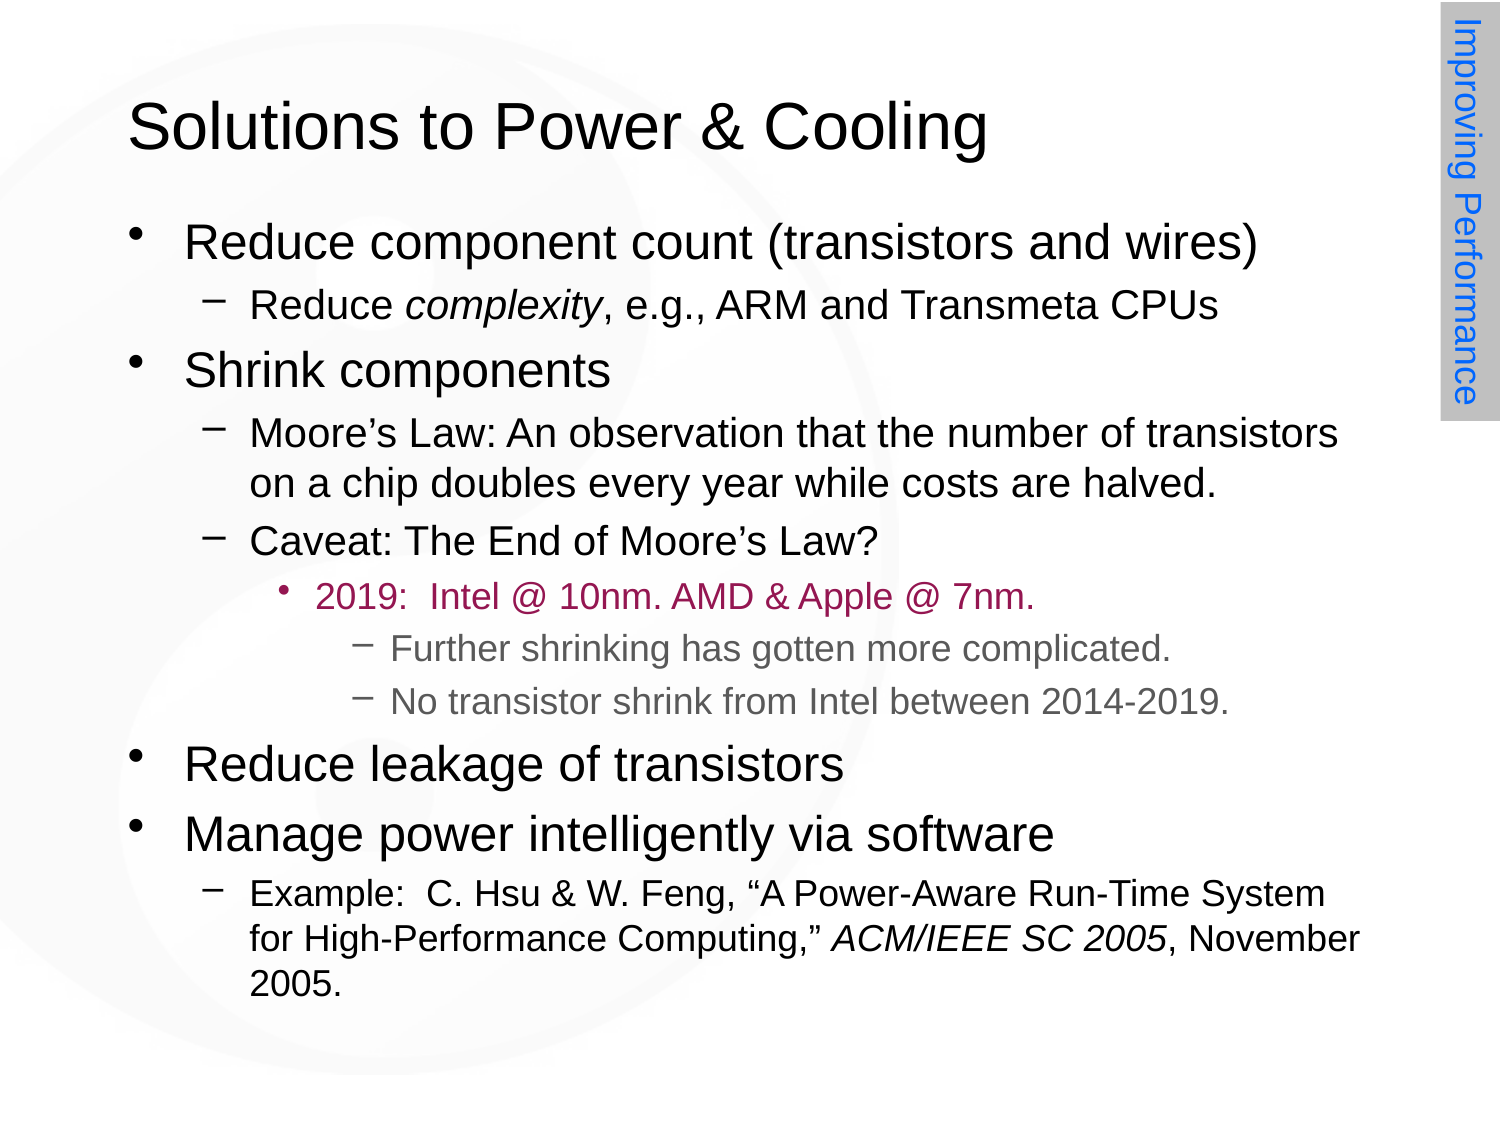

# Solutions to Power & Cooling
Improving Performance
Reduce component count (transistors and wires)
Reduce complexity, e.g., ARM and Transmeta CPUs
Shrink components
Moore’s Law: An observation that the number of transistors on a chip doubles every year while costs are halved.
Caveat: The End of Moore’s Law?
2019:  Intel @ 10nm. AMD & Apple @ 7nm.
Further shrinking has gotten more complicated.
No transistor shrink from Intel between 2014-2019.
Reduce leakage of transistors
Manage power intelligently via software
Example:  C. Hsu & W. Feng, “A Power-Aware Run-Time System for High-Performance Computing,” ACM/IEEE SC 2005, November 2005.